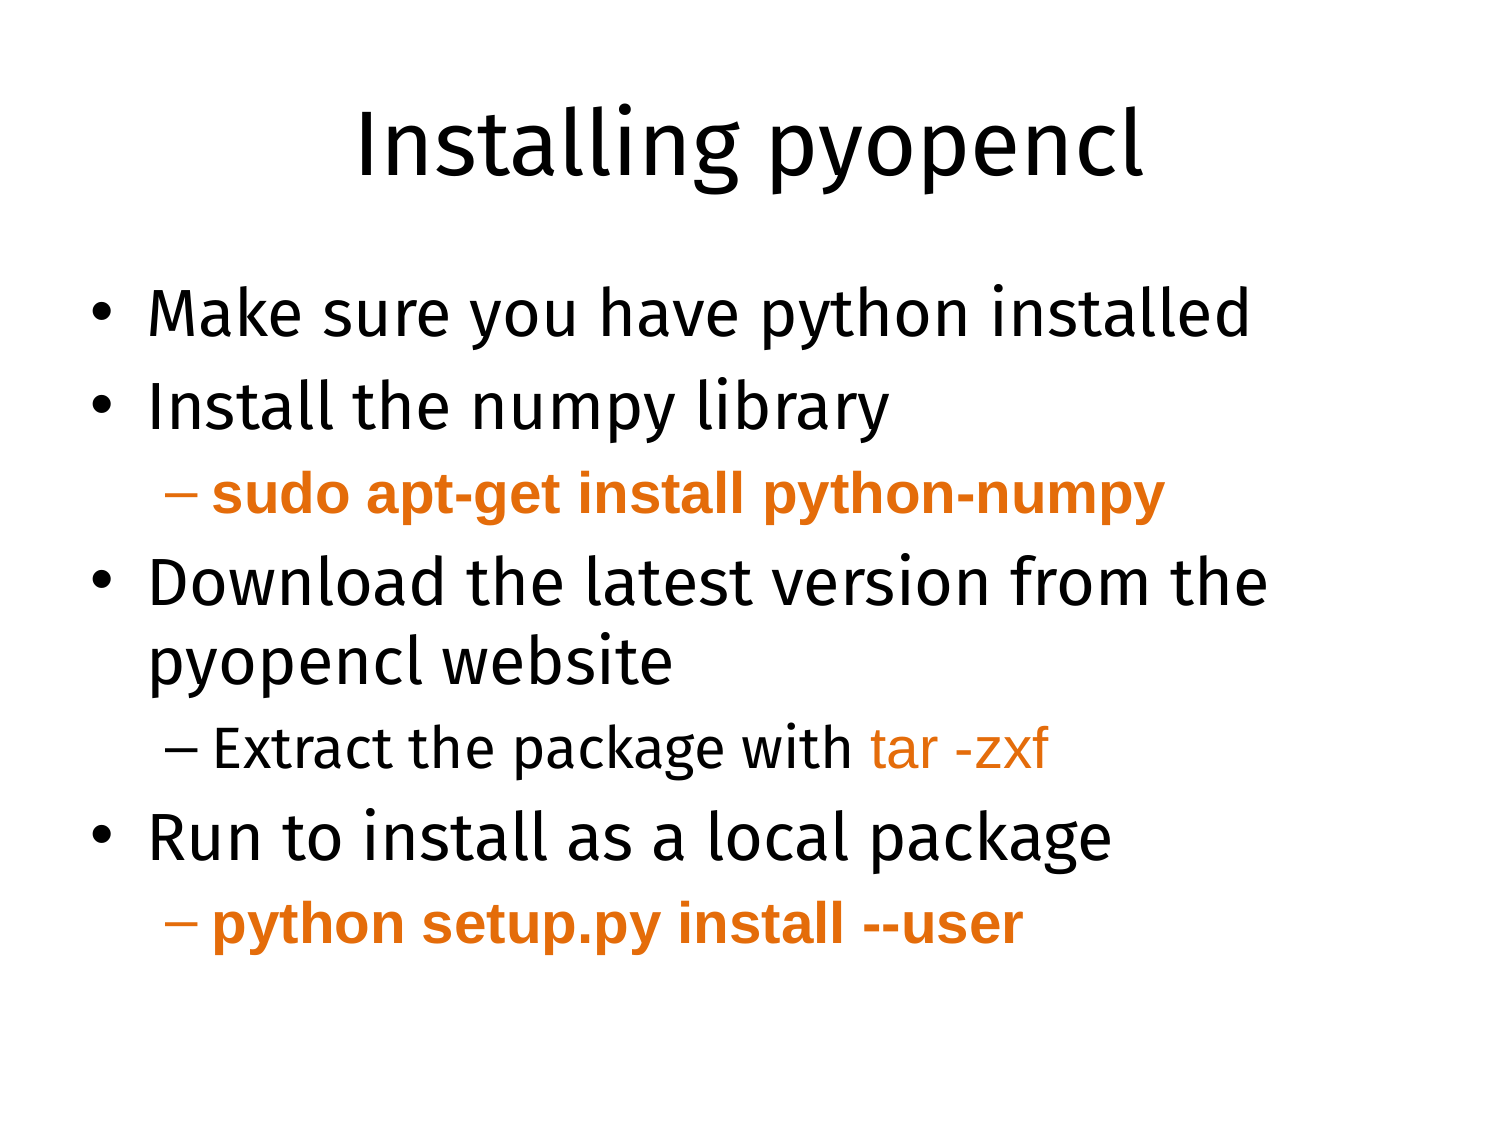

# Installing pyopencl
Make sure you have python installed
Install the numpy library
sudo apt-get install python-numpy
Download the latest version from the pyopencl website
Extract the package with tar -zxf
Run to install as a local package
python setup.py install --user